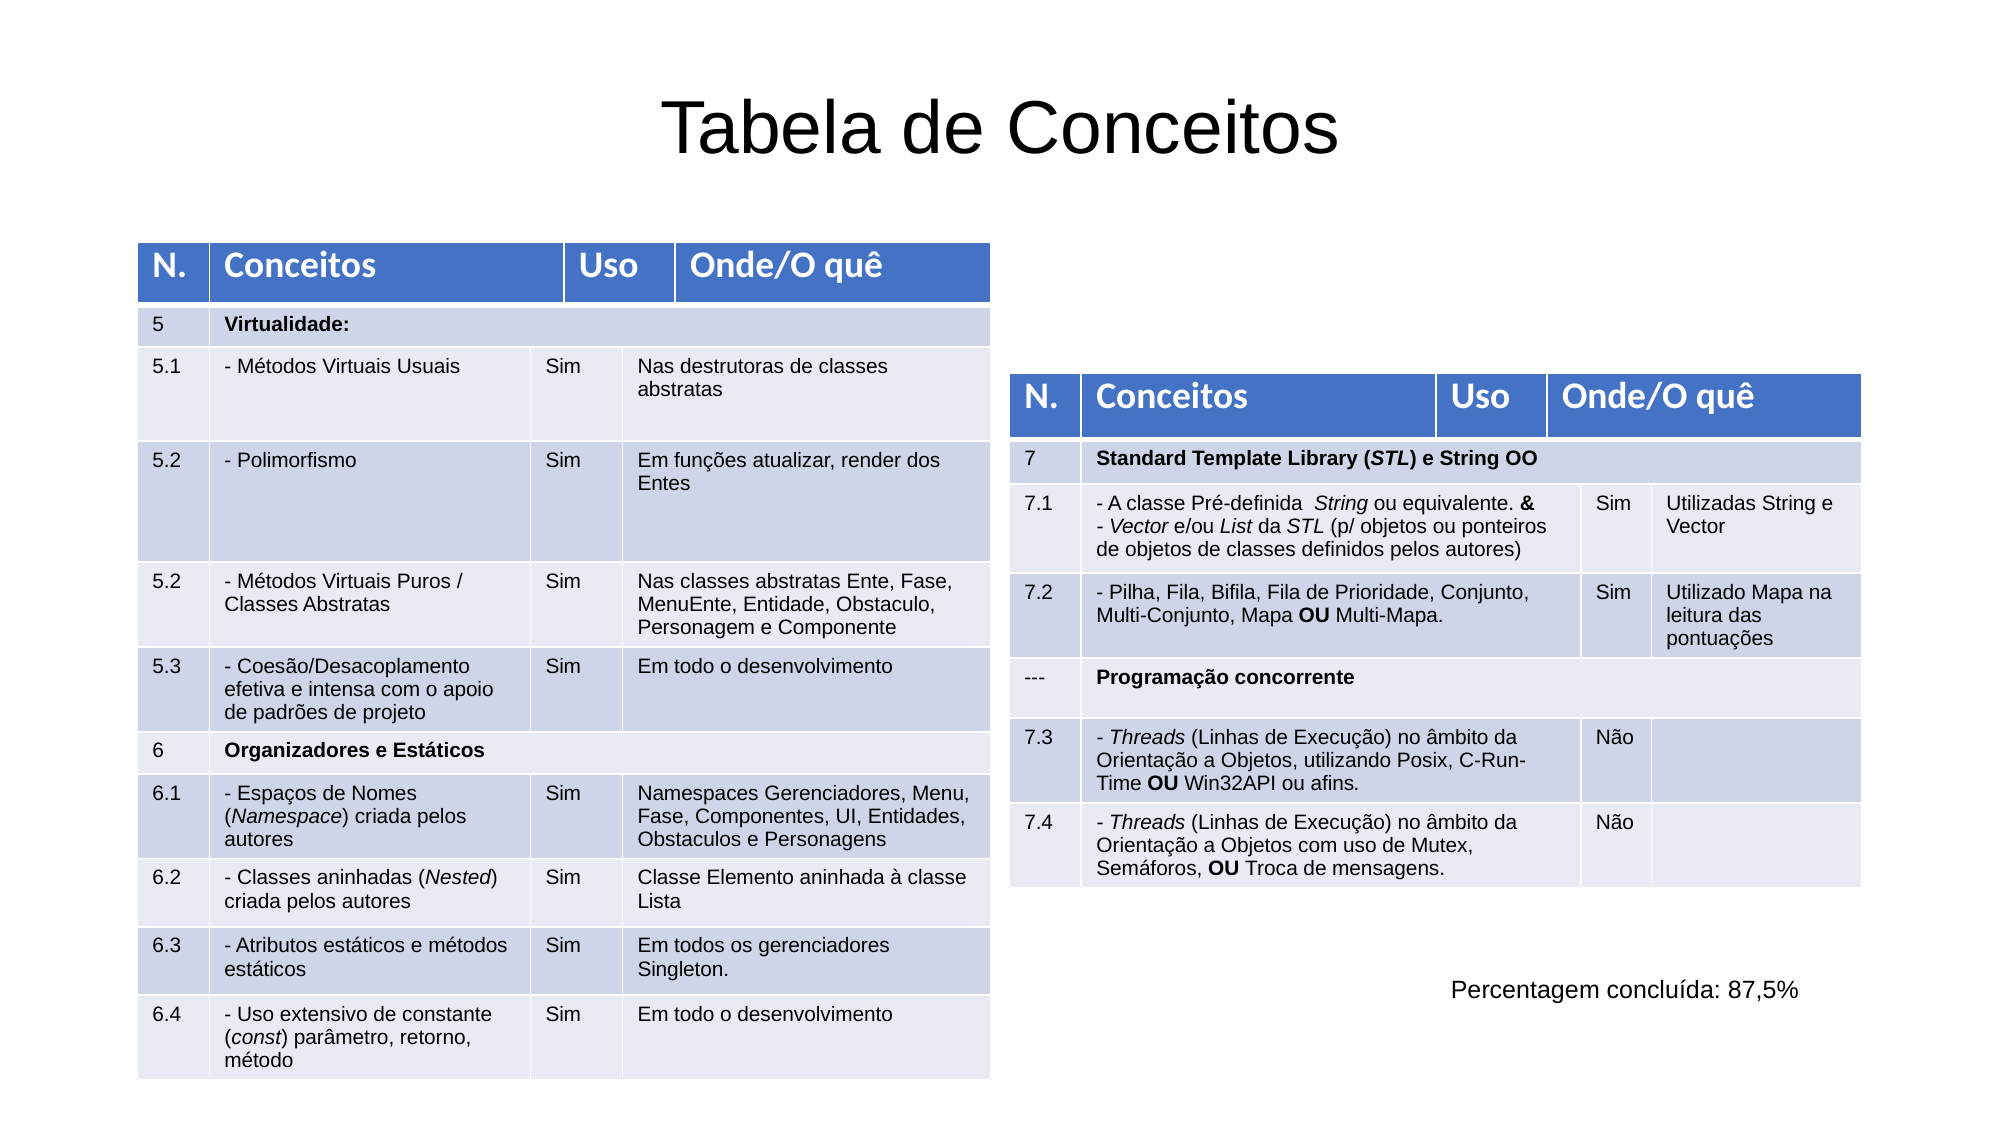

# Tabela de Conceitos
| N. | Conceitos |  | Uso |  | Onde/O quê |
| --- | --- | --- | --- | --- | --- |
| 5 | Virtualidade: |  |  |  |  |
| 5.1 | - Métodos Virtuais Usuais | Sim | Sim | Nas destrutoras de classes abstratas | Sim |
| 5.2 | - Polimorfismo | Sim | Sim | Em funções atualizar, render dos Entes | Sim |
| 5.2 | - Métodos Virtuais Puros / Classes Abstratas | Sim | Sim | Nas classes abstratas Ente, Fase, MenuEnte, Entidade, Obstaculo, Personagem e Componente | Sim |
| 5.3 | - Coesão/Desacoplamento efetiva e intensa com o apoio de padrões de projeto | Sim | Sim | Em todo o desenvolvimento | Sim |
| 6 | Organizadores e Estáticos |  |  |  |  |
| 6.1 | - Espaços de Nomes (Namespace) criada pelos autores | Sim |  | Namespaces Gerenciadores, Menu, Fase, Componentes, UI, Entidades, Obstaculos e Personagens |  |
| 6.2 | - Classes aninhadas (Nested) criada pelos autores | Sim |  | Classe Elemento aninhada à classe Lista |  |
| 6.3 | - Atributos estáticos e métodos estáticos | Sim |  | Em todos os gerenciadores Singleton. |  |
| 6.4 | - Uso extensivo de constante (const) parâmetro, retorno, método | Sim |  | Em todo o desenvolvimento |  |
| N. | Conceitos | Uso | Onde/O quê |  |  |
| --- | --- | --- | --- | --- | --- |
| 7 | Standard Template Library (STL) e String OO |  |  |  |  |
| 7.1 | - A classe Pré-definida String ou equivalente. & - Vector e/ou List da STL (p/ objetos ou ponteiros de objetos de classes definidos pelos autores) | Sim | Todos .h e .cpp | Sim | Utilizadas String e Vector |
| 7.2 | - Pilha, Fila, Bifila, Fila de Prioridade, Conjunto, Multi-Conjunto, Mapa OU Multi-Mapa. | Sim | Maioria dos .h e .cpp | Sim | Utilizado Mapa na leitura das pontuações |
| --- | Programação concorrente |  |  |  |  |
| 7.3 | - Threads (Linhas de Execução) no âmbito da Orientação a Objetos, utilizando Posix, C-Run-Time OU Win32API ou afins. | Sim | Main.cpp & Jogo.h/.cpp | Não |  |
| 7.4 | - Threads (Linhas de Execução) no âmbito da Orientação a Objetos com uso de Mutex, Semáforos, OU Troca de mensagens. | Sim | Em todo o desenvolvimento | Não |  |
Percentagem concluída: 87,5%